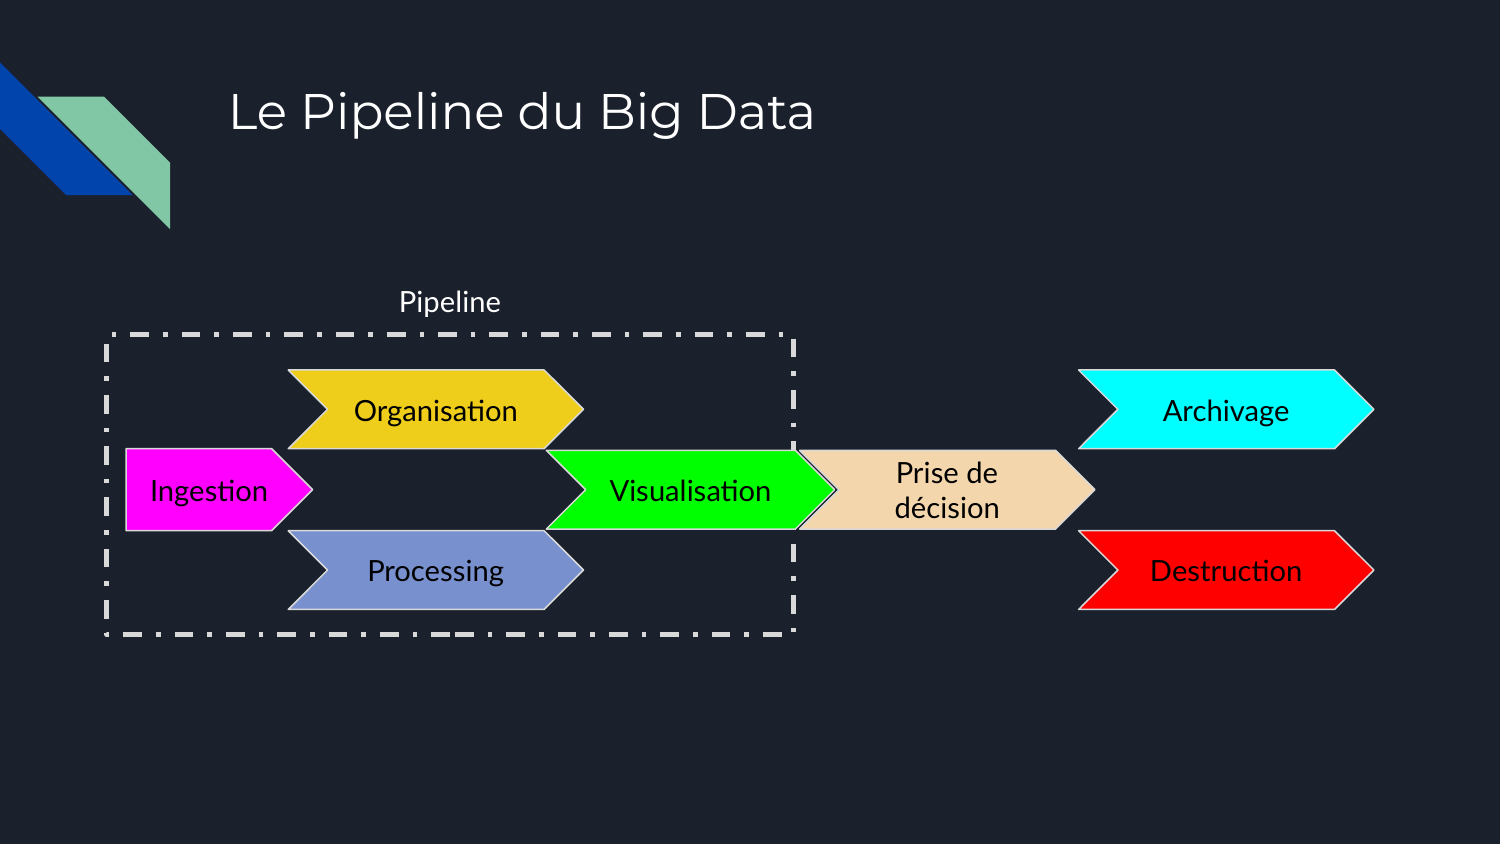

# Le Pipeline du Big Data
Pipeline

Organisation
Archivage
Ingestion
Visualisation
Prise de décision
Processing
Destruction